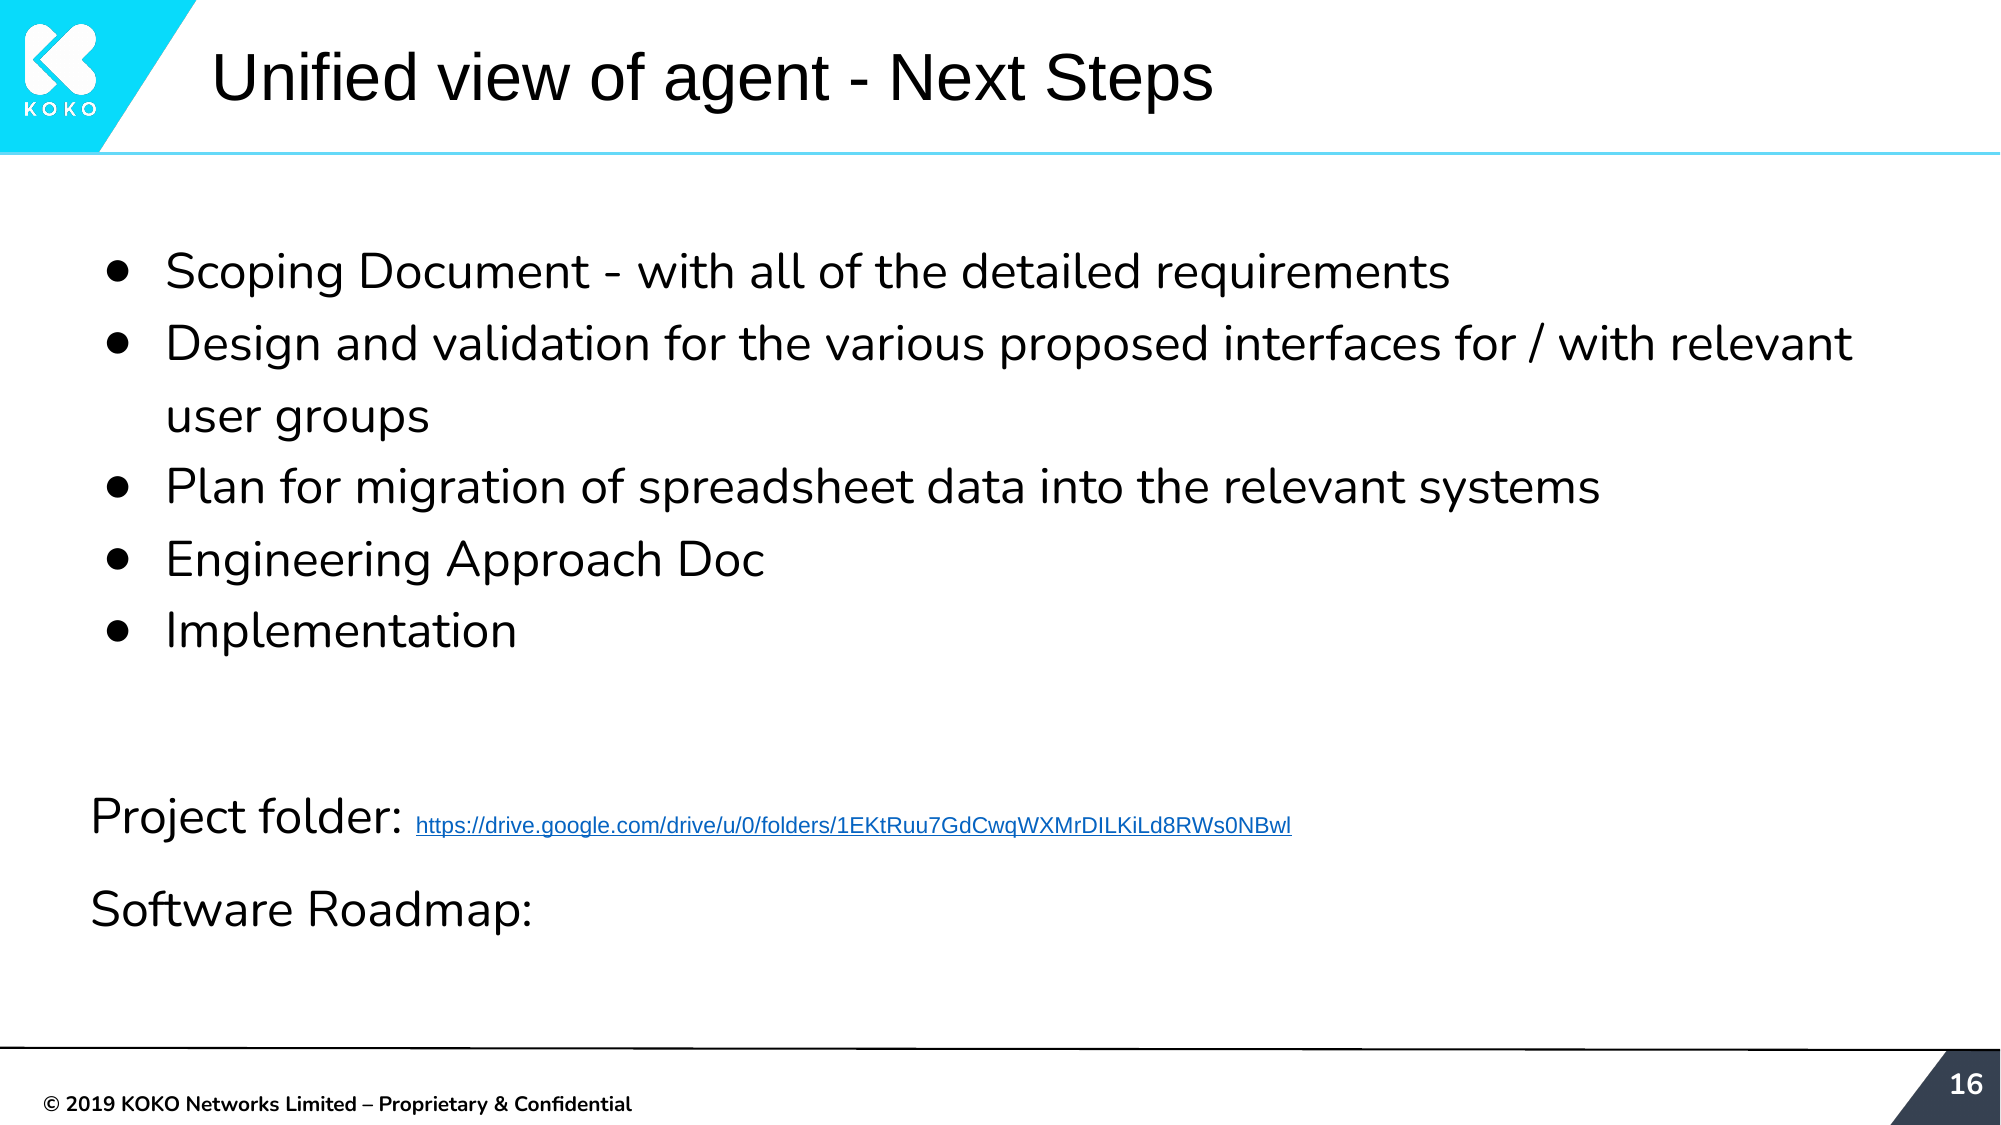

# Unified view of agent - Next Steps
Scoping Document - with all of the detailed requirements
Design and validation for the various proposed interfaces for / with relevant user groups
Plan for migration of spreadsheet data into the relevant systems
Engineering Approach Doc
Implementation

Project folder: https://drive.google.com/drive/u/0/folders/1EKtRuu7GdCwqWXMrDILKiLd8RWs0NBwl
Software Roadmap:
16